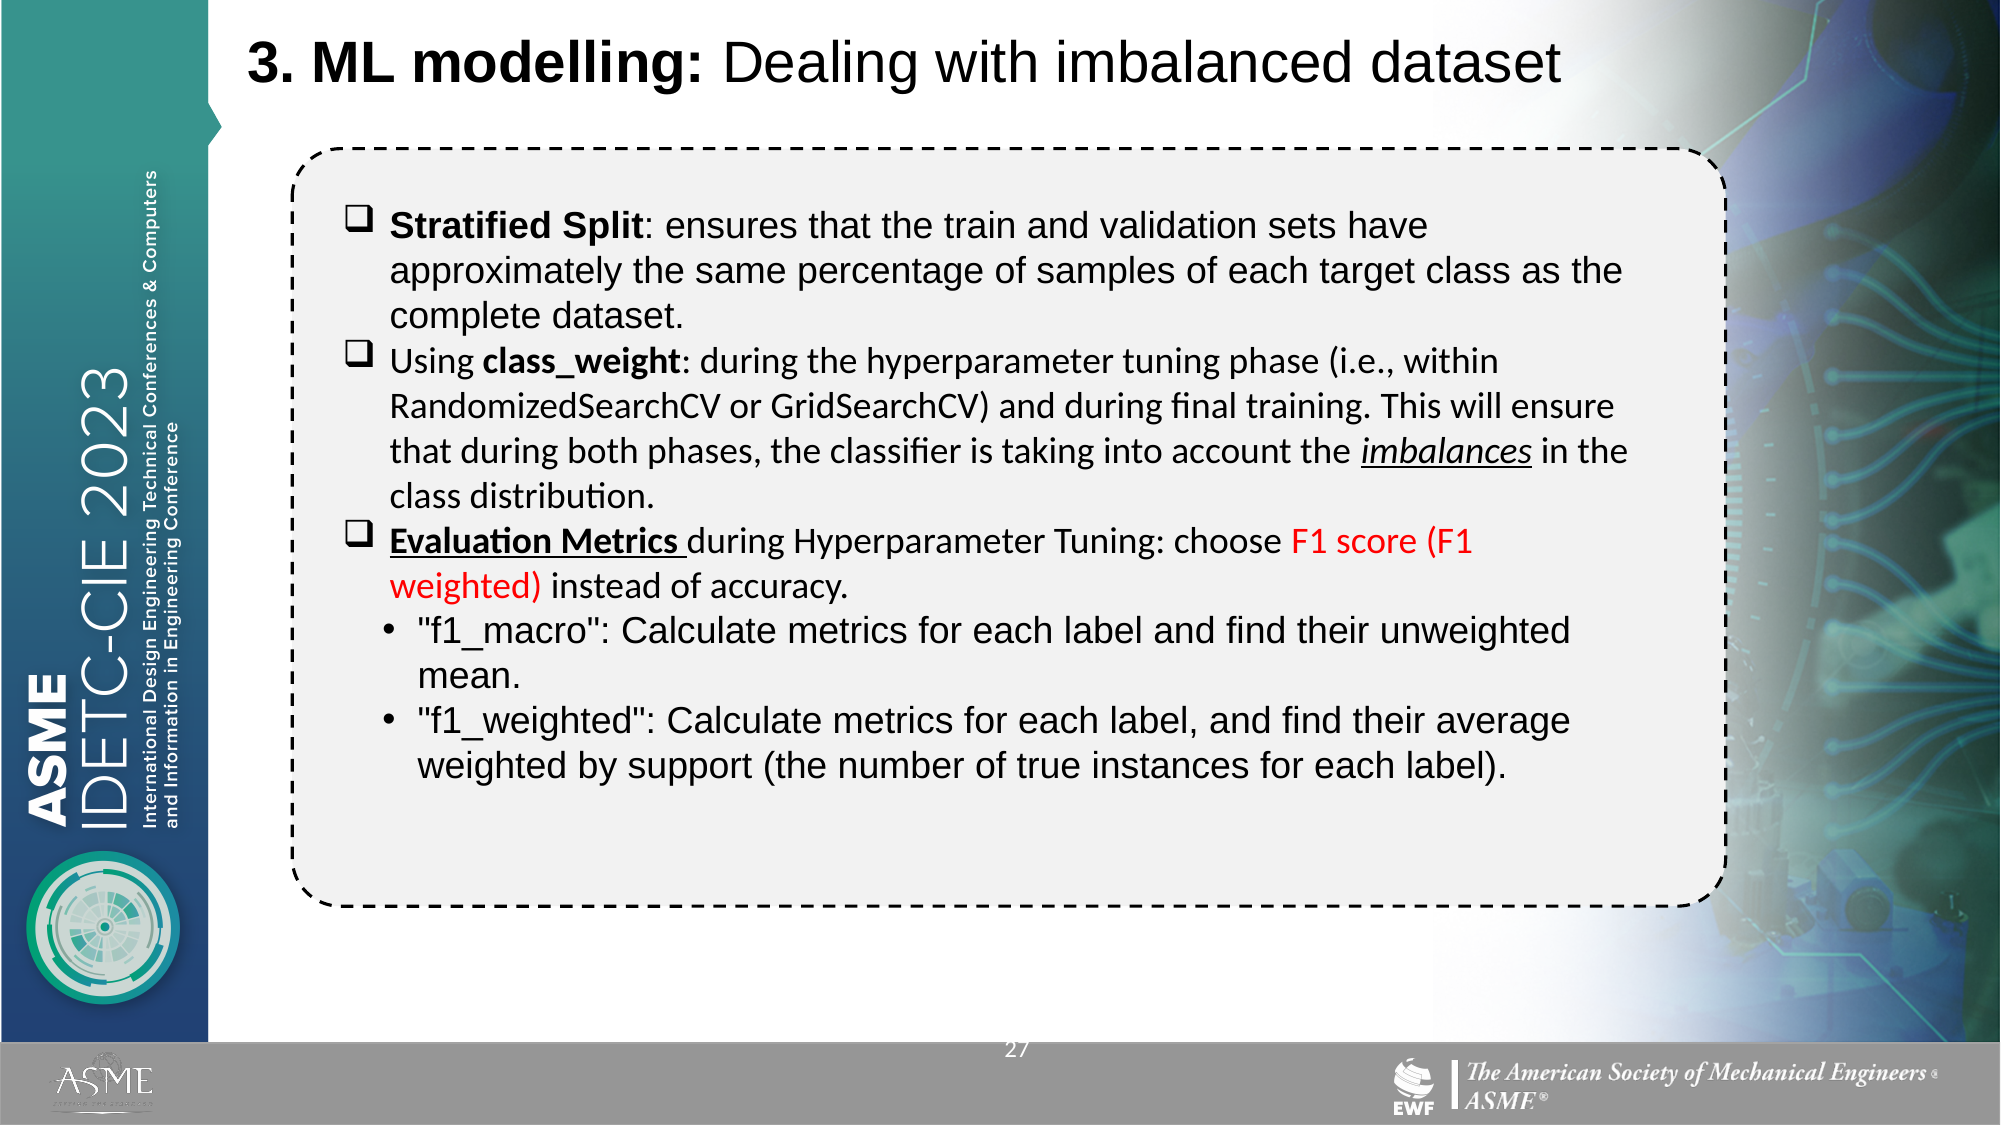

3. ML modelling: Dealing with imbalanced dataset

Stratified Split: ensures that the train and validation sets have approximately the same percentage of samples of each target class as the complete dataset.
Using class_weight: during the hyperparameter tuning phase (i.e., within RandomizedSearchCV or GridSearchCV) and during final training. This will ensure that during both phases, the classifier is taking into account the imbalances in the class distribution.
Evaluation Metrics during Hyperparameter Tuning: choose F1 score (F1 weighted) instead of accuracy.
"f1_macro": Calculate metrics for each label and find their unweighted mean.
"f1_weighted": Calculate metrics for each label, and find their average weighted by support (the number of true instances for each label).
27